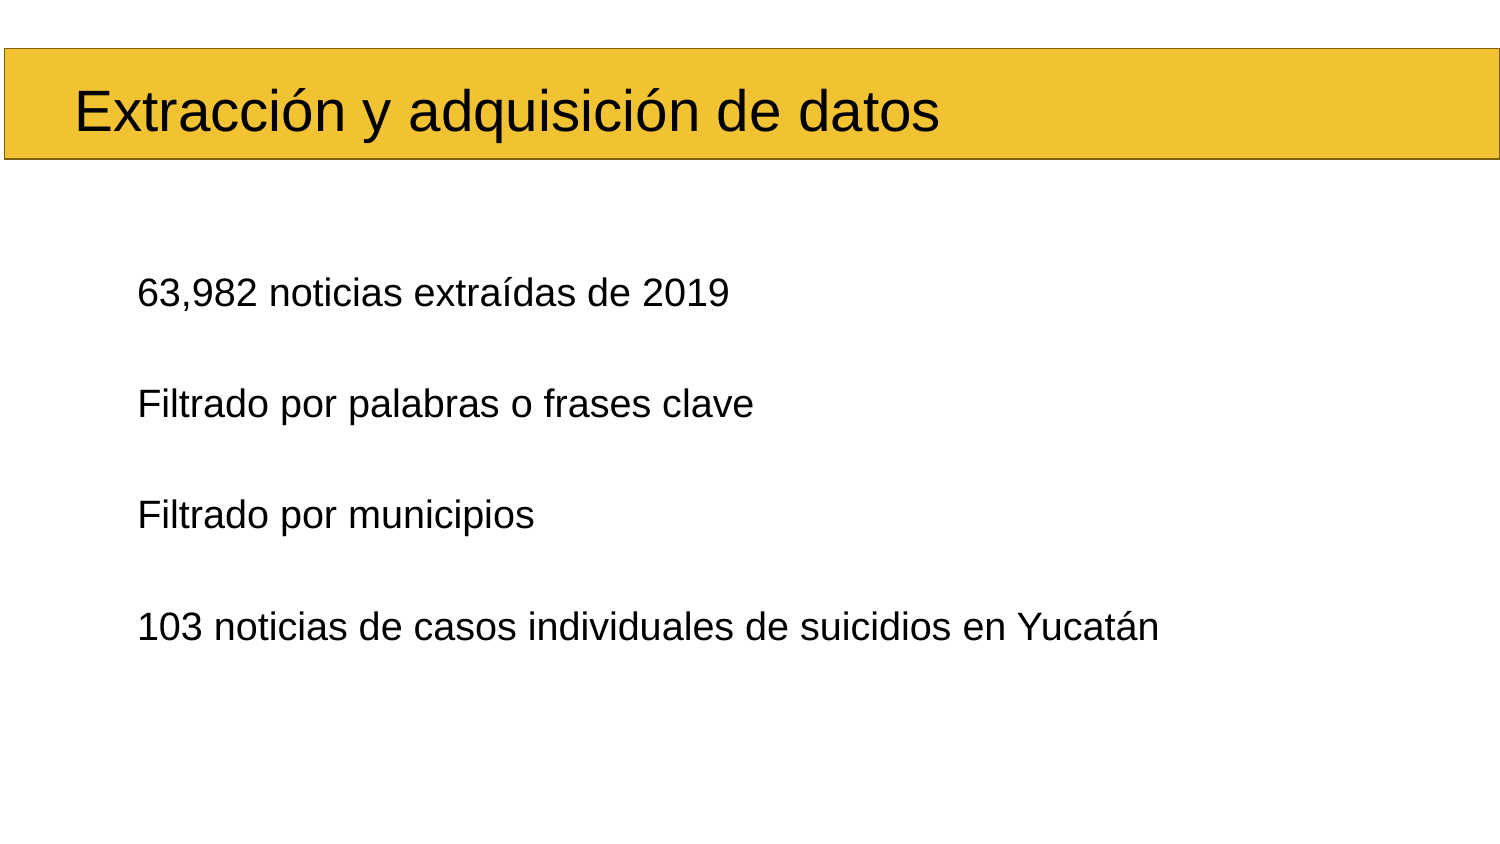

Extracción y adquisición de datos
63,982 noticias extraídas de 2019
Filtrado por palabras o frases clave
Filtrado por municipios
103 noticias de casos individuales de suicidios en Yucatán